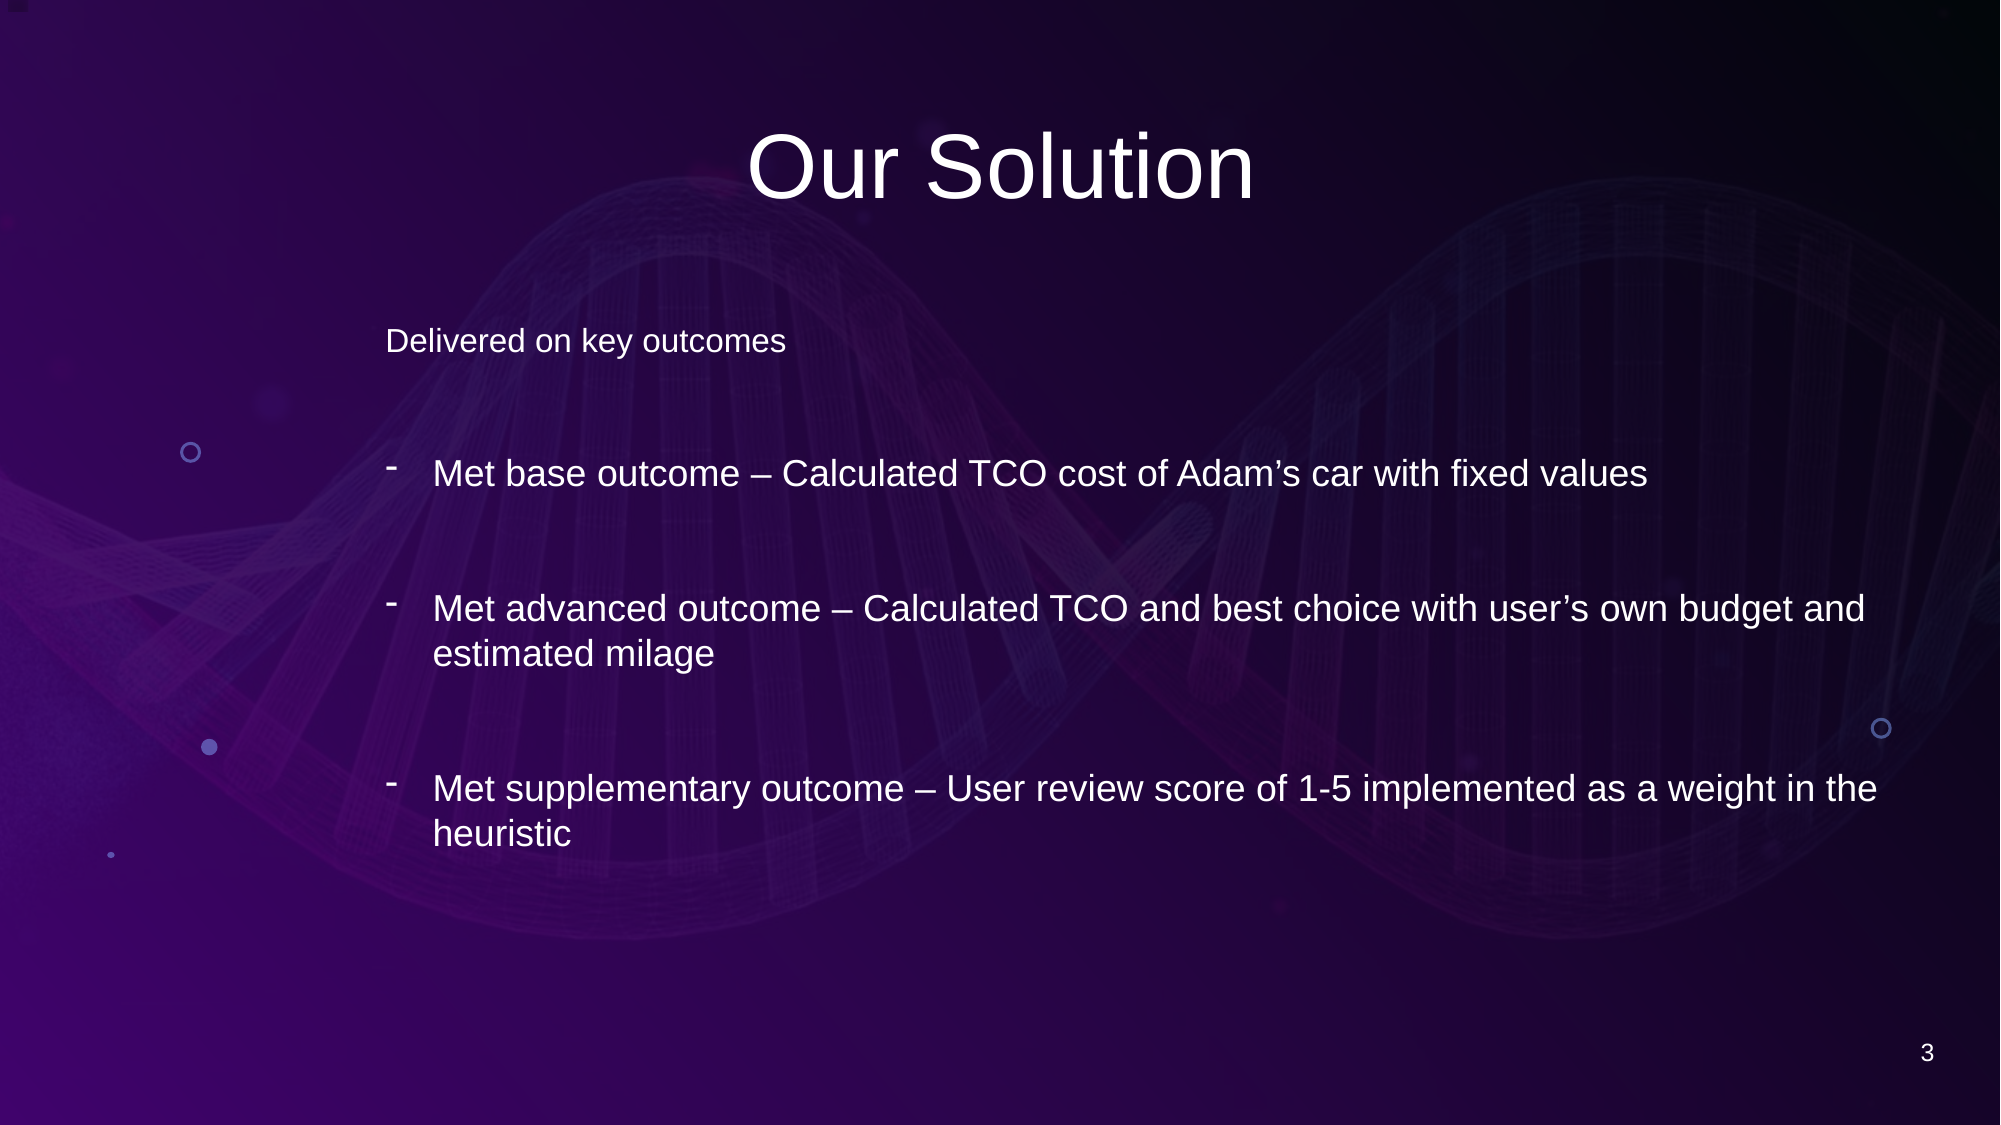

# Our Solution
Delivered on key outcomes

Met base outcome – Calculated TCO cost of Adam’s car with fixed values

Met advanced outcome – Calculated TCO and best choice with user’s own budget and estimated milage

Met supplementary outcome – User review score of 1-5 implemented as a weight in the heuristic

3